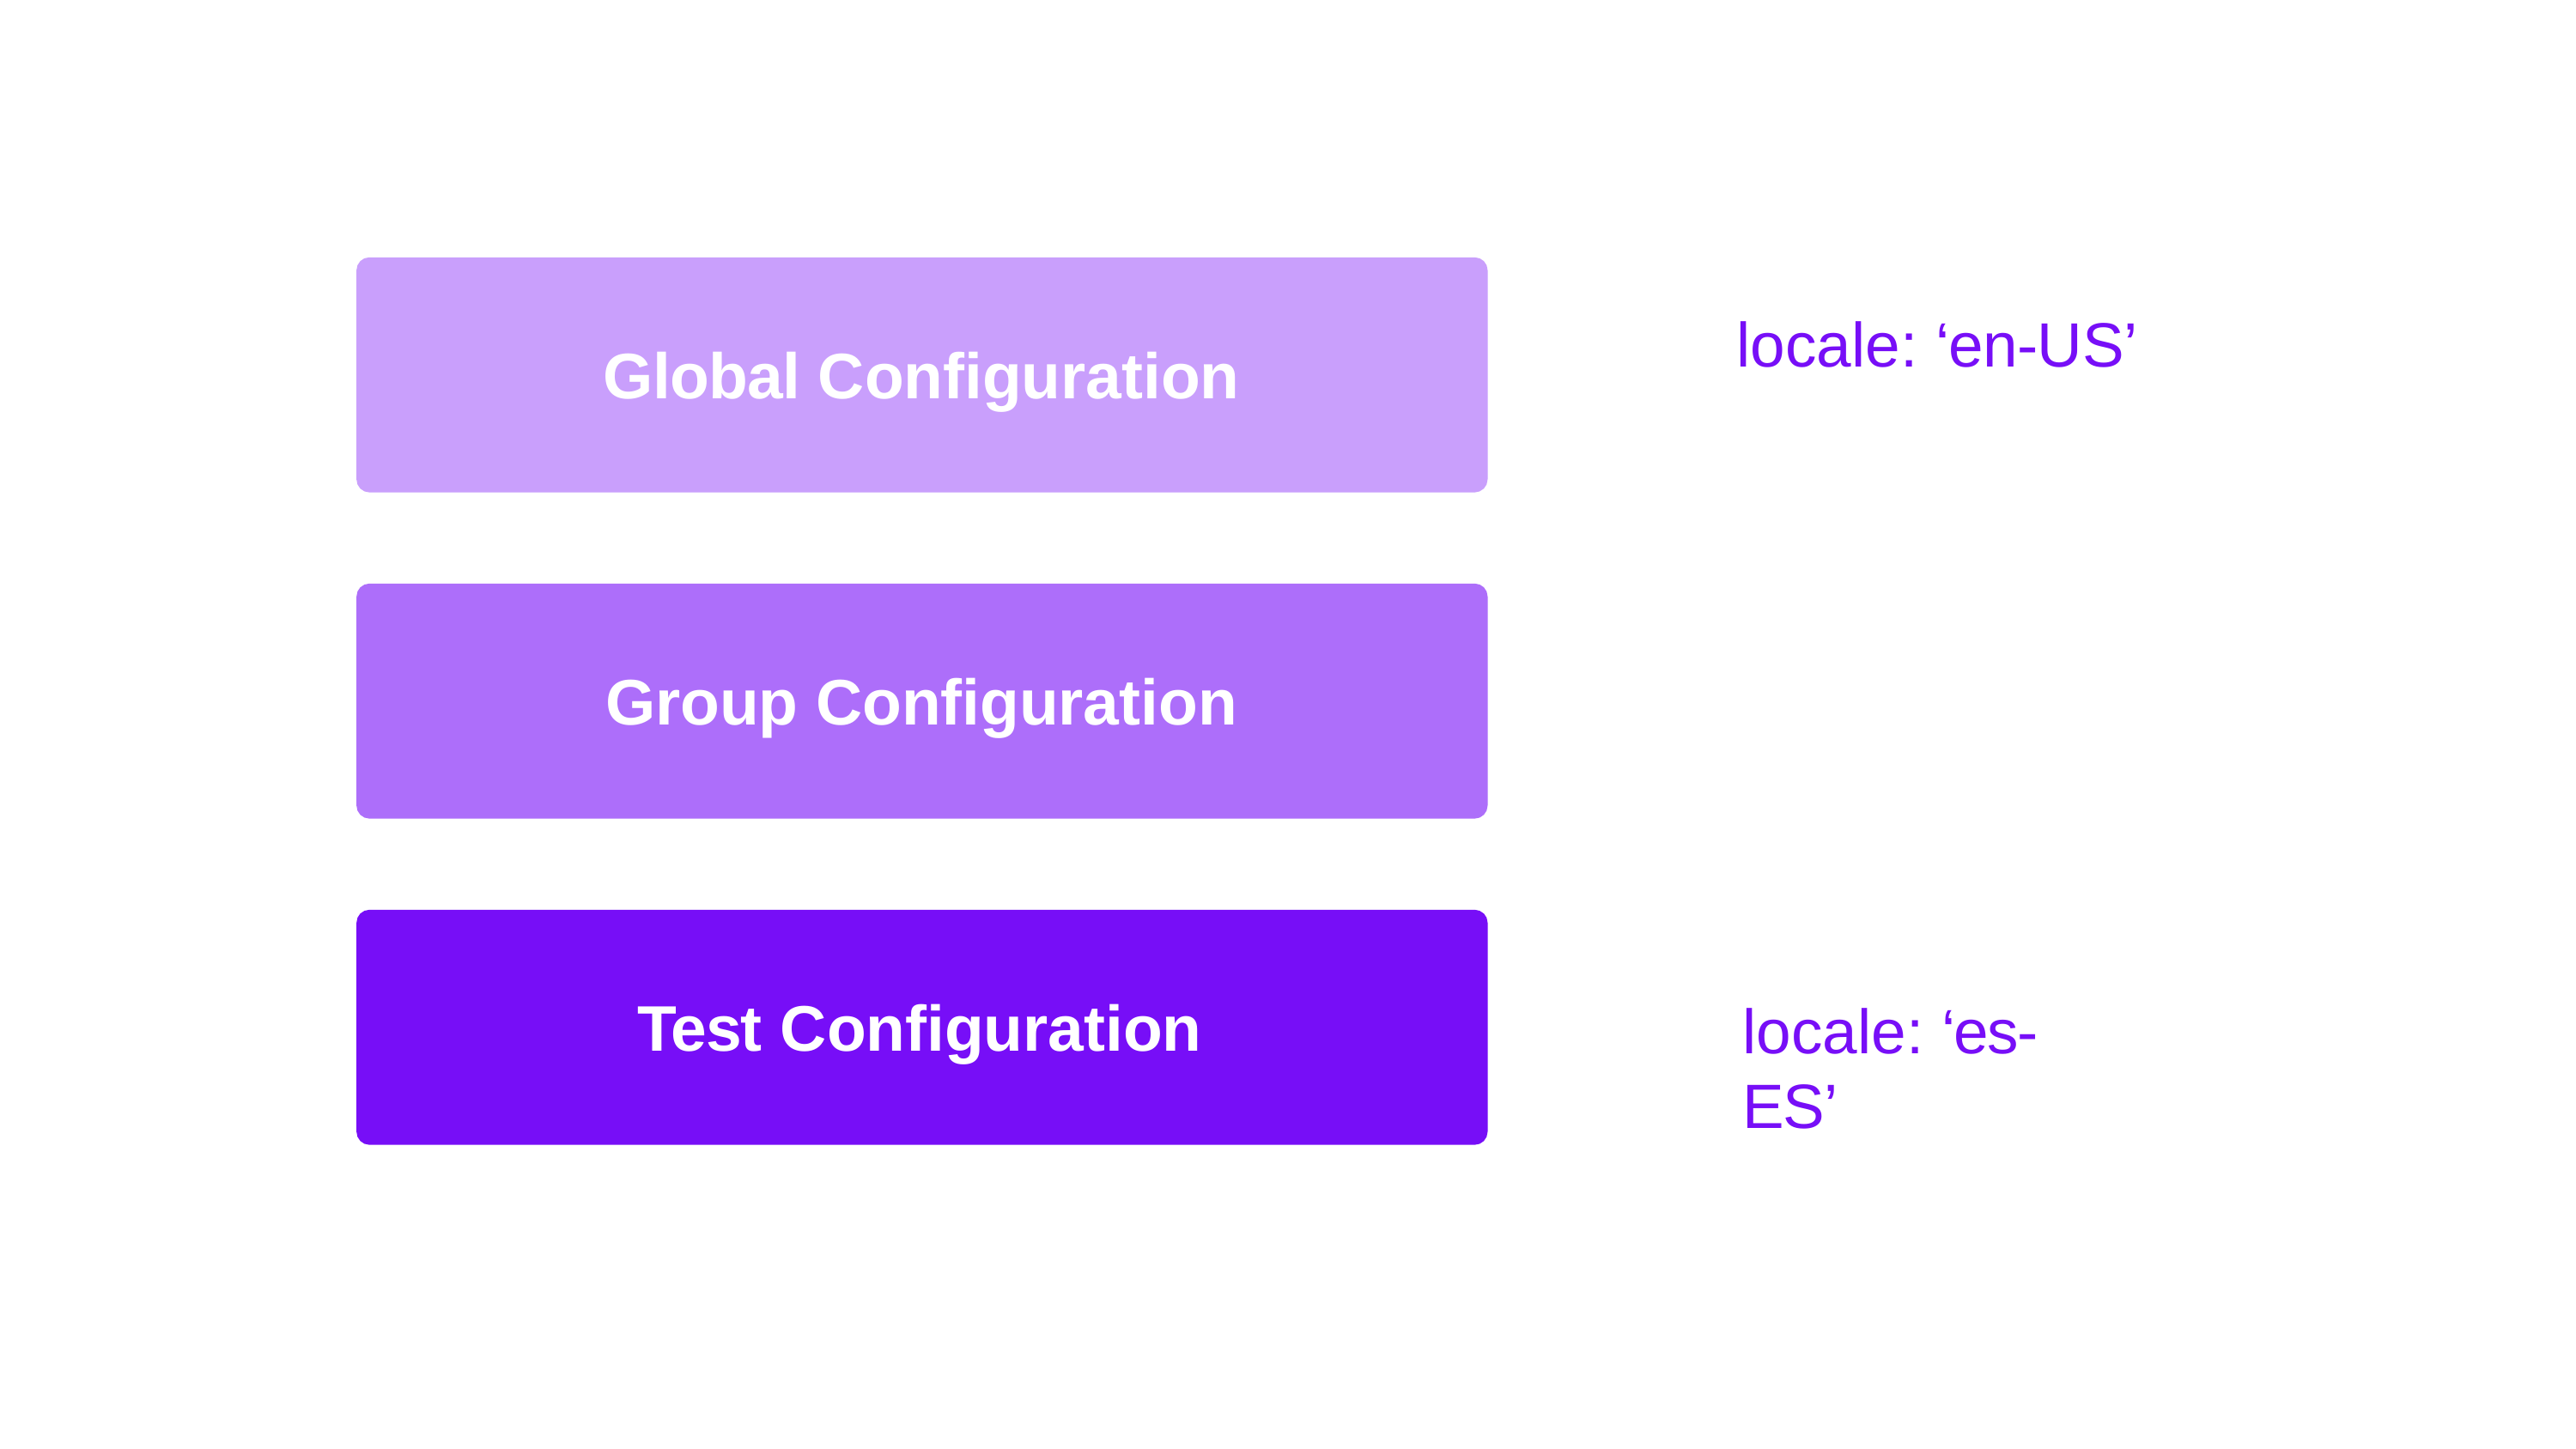

# locale: ‘en-US’
Global Configuration

Group Configuration

Test Configuration
locale: ‘es-ES’
15